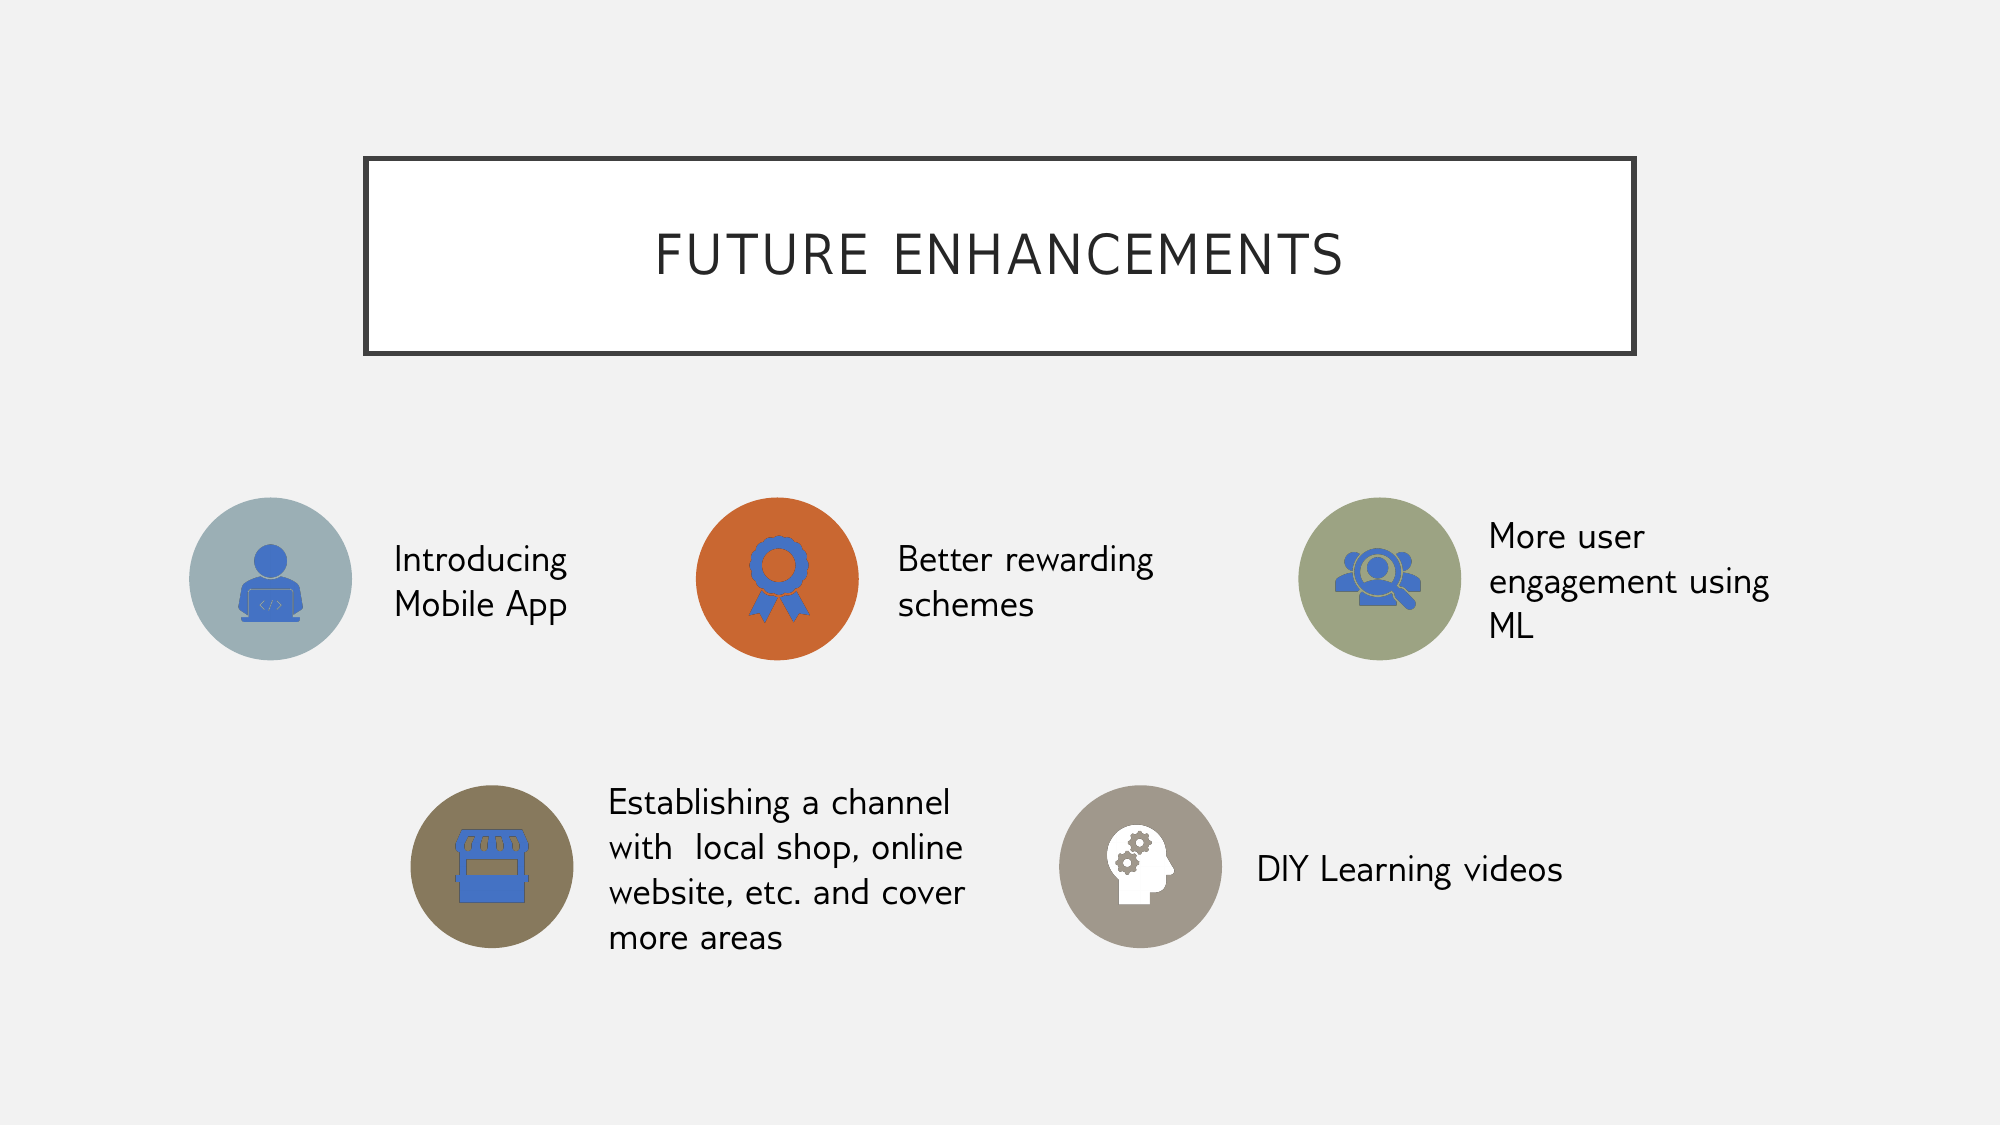

# FUTURE ENHANCEMENTS
Introducing Mobile App
Better rewarding schemes
More user engagement using ML
Establishing a channel with  local shop, online website, etc. and cover more areas
DIY Learning videos